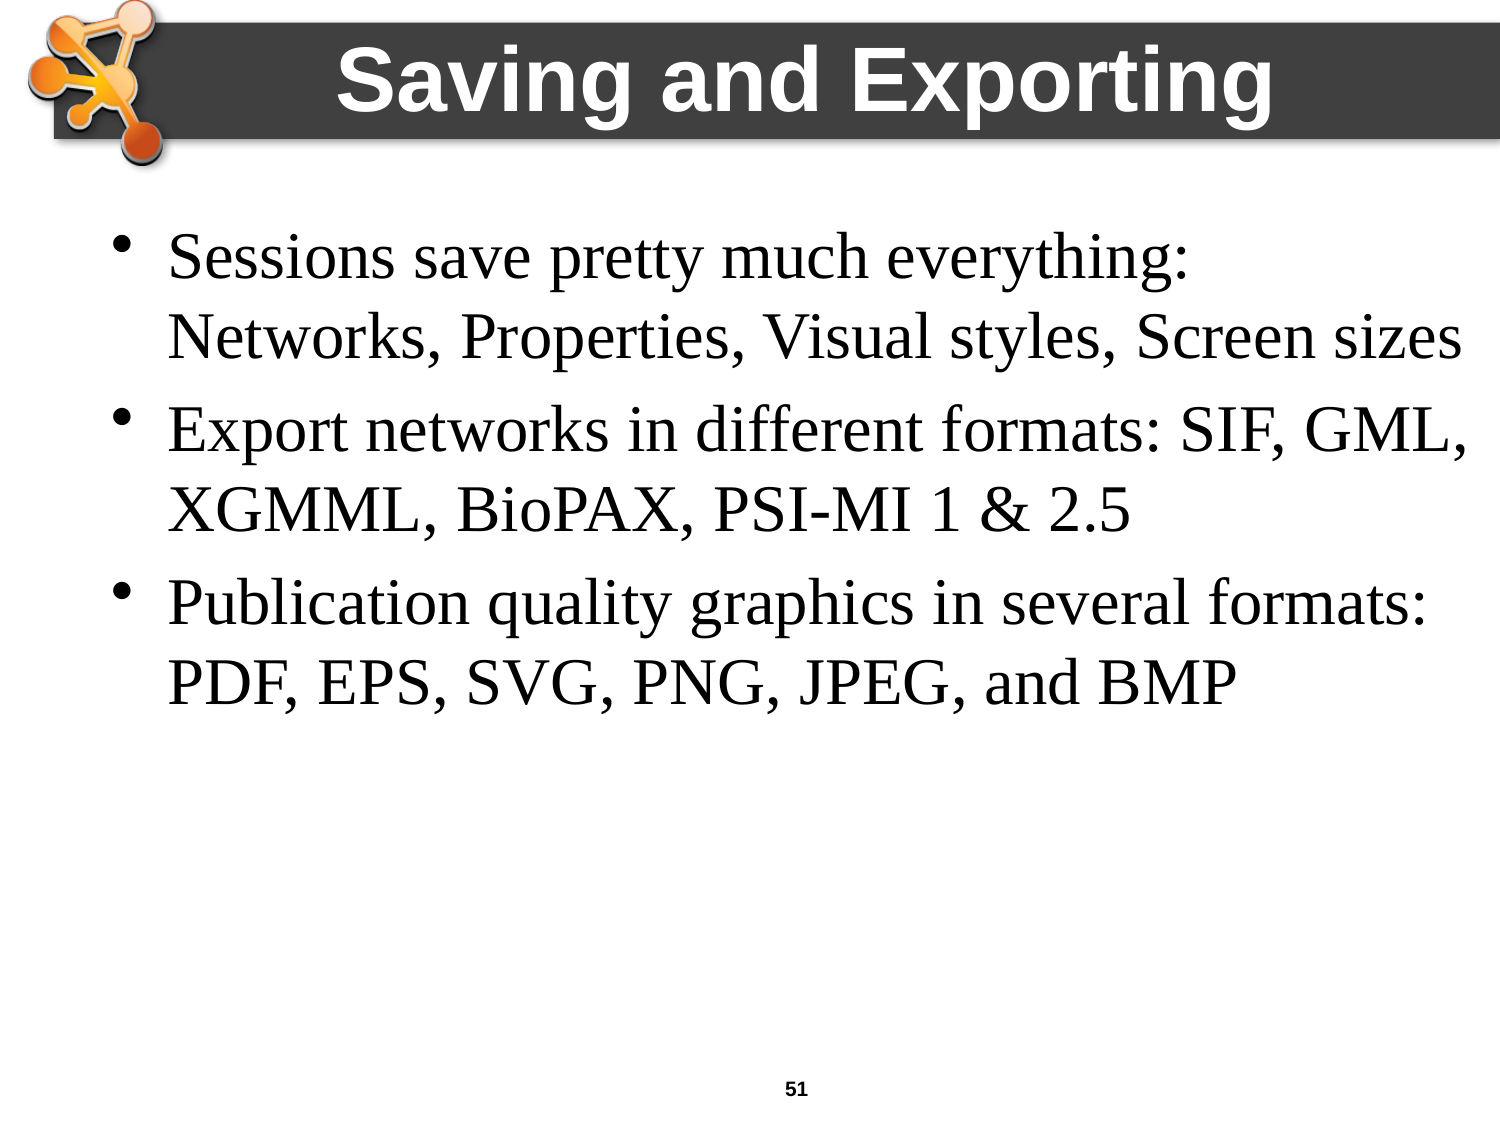

# Saving and Exporting
Sessions save pretty much everything: Networks, Properties, Visual styles, Screen sizes
Export networks in different formats: SIF, GML, XGMML, BioPAX, PSI-MI 1 & 2.5
Publication quality graphics in several formats: PDF, EPS, SVG, PNG, JPEG, and BMP